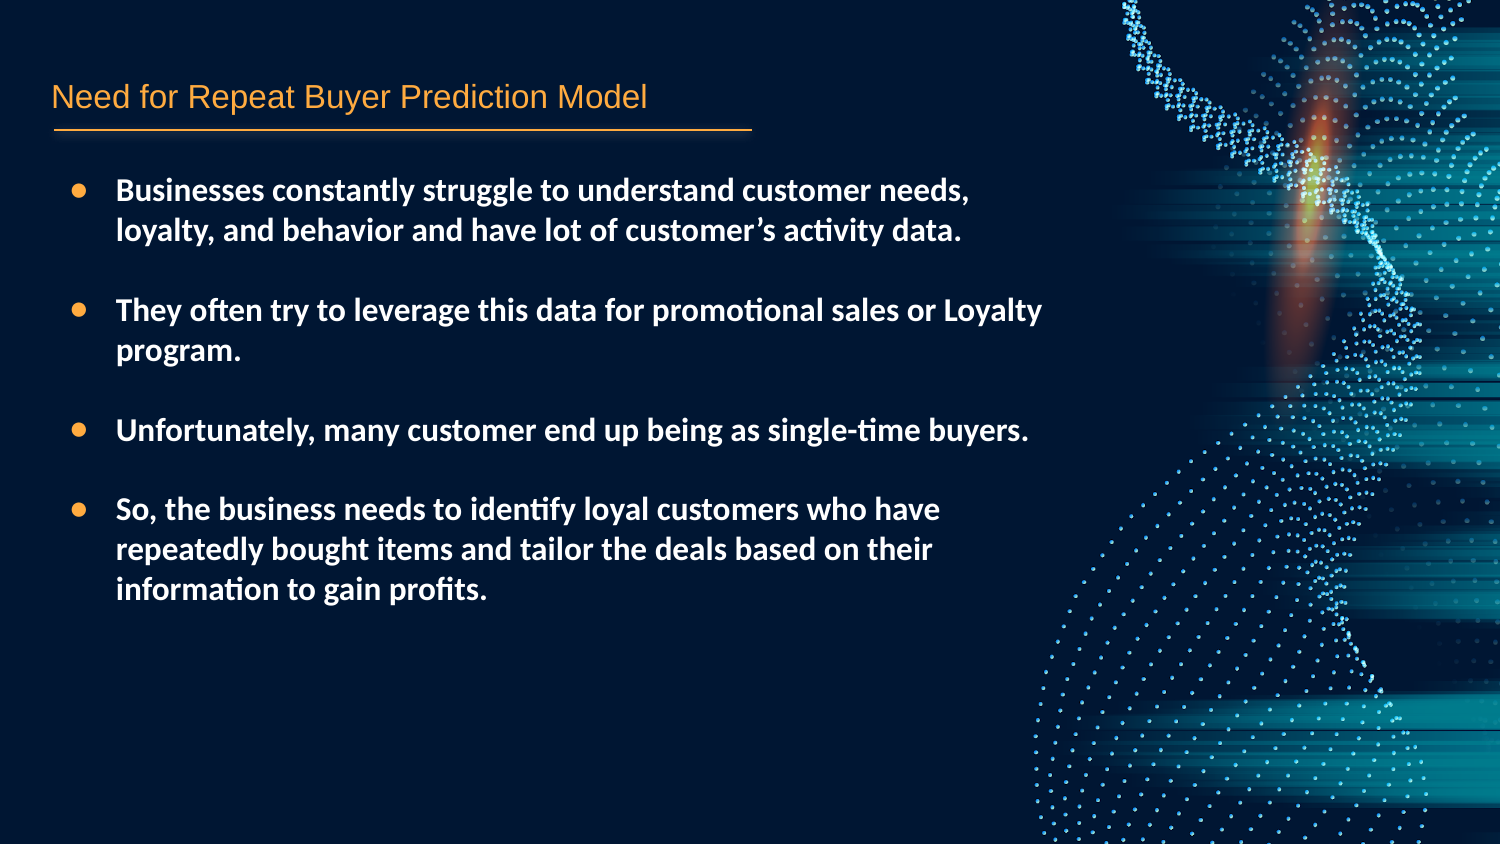

# Need for Repeat Buyer Prediction Model
Businesses constantly struggle to understand customer needs, loyalty, and behavior and have lot of customer’s activity data.

They often try to leverage this data for promotional sales or Loyalty program.

Unfortunately, many customer end up being as single-time buyers.

So, the business needs to identify loyal customers who have repeatedly bought items and tailor the deals based on their information to gain profits.